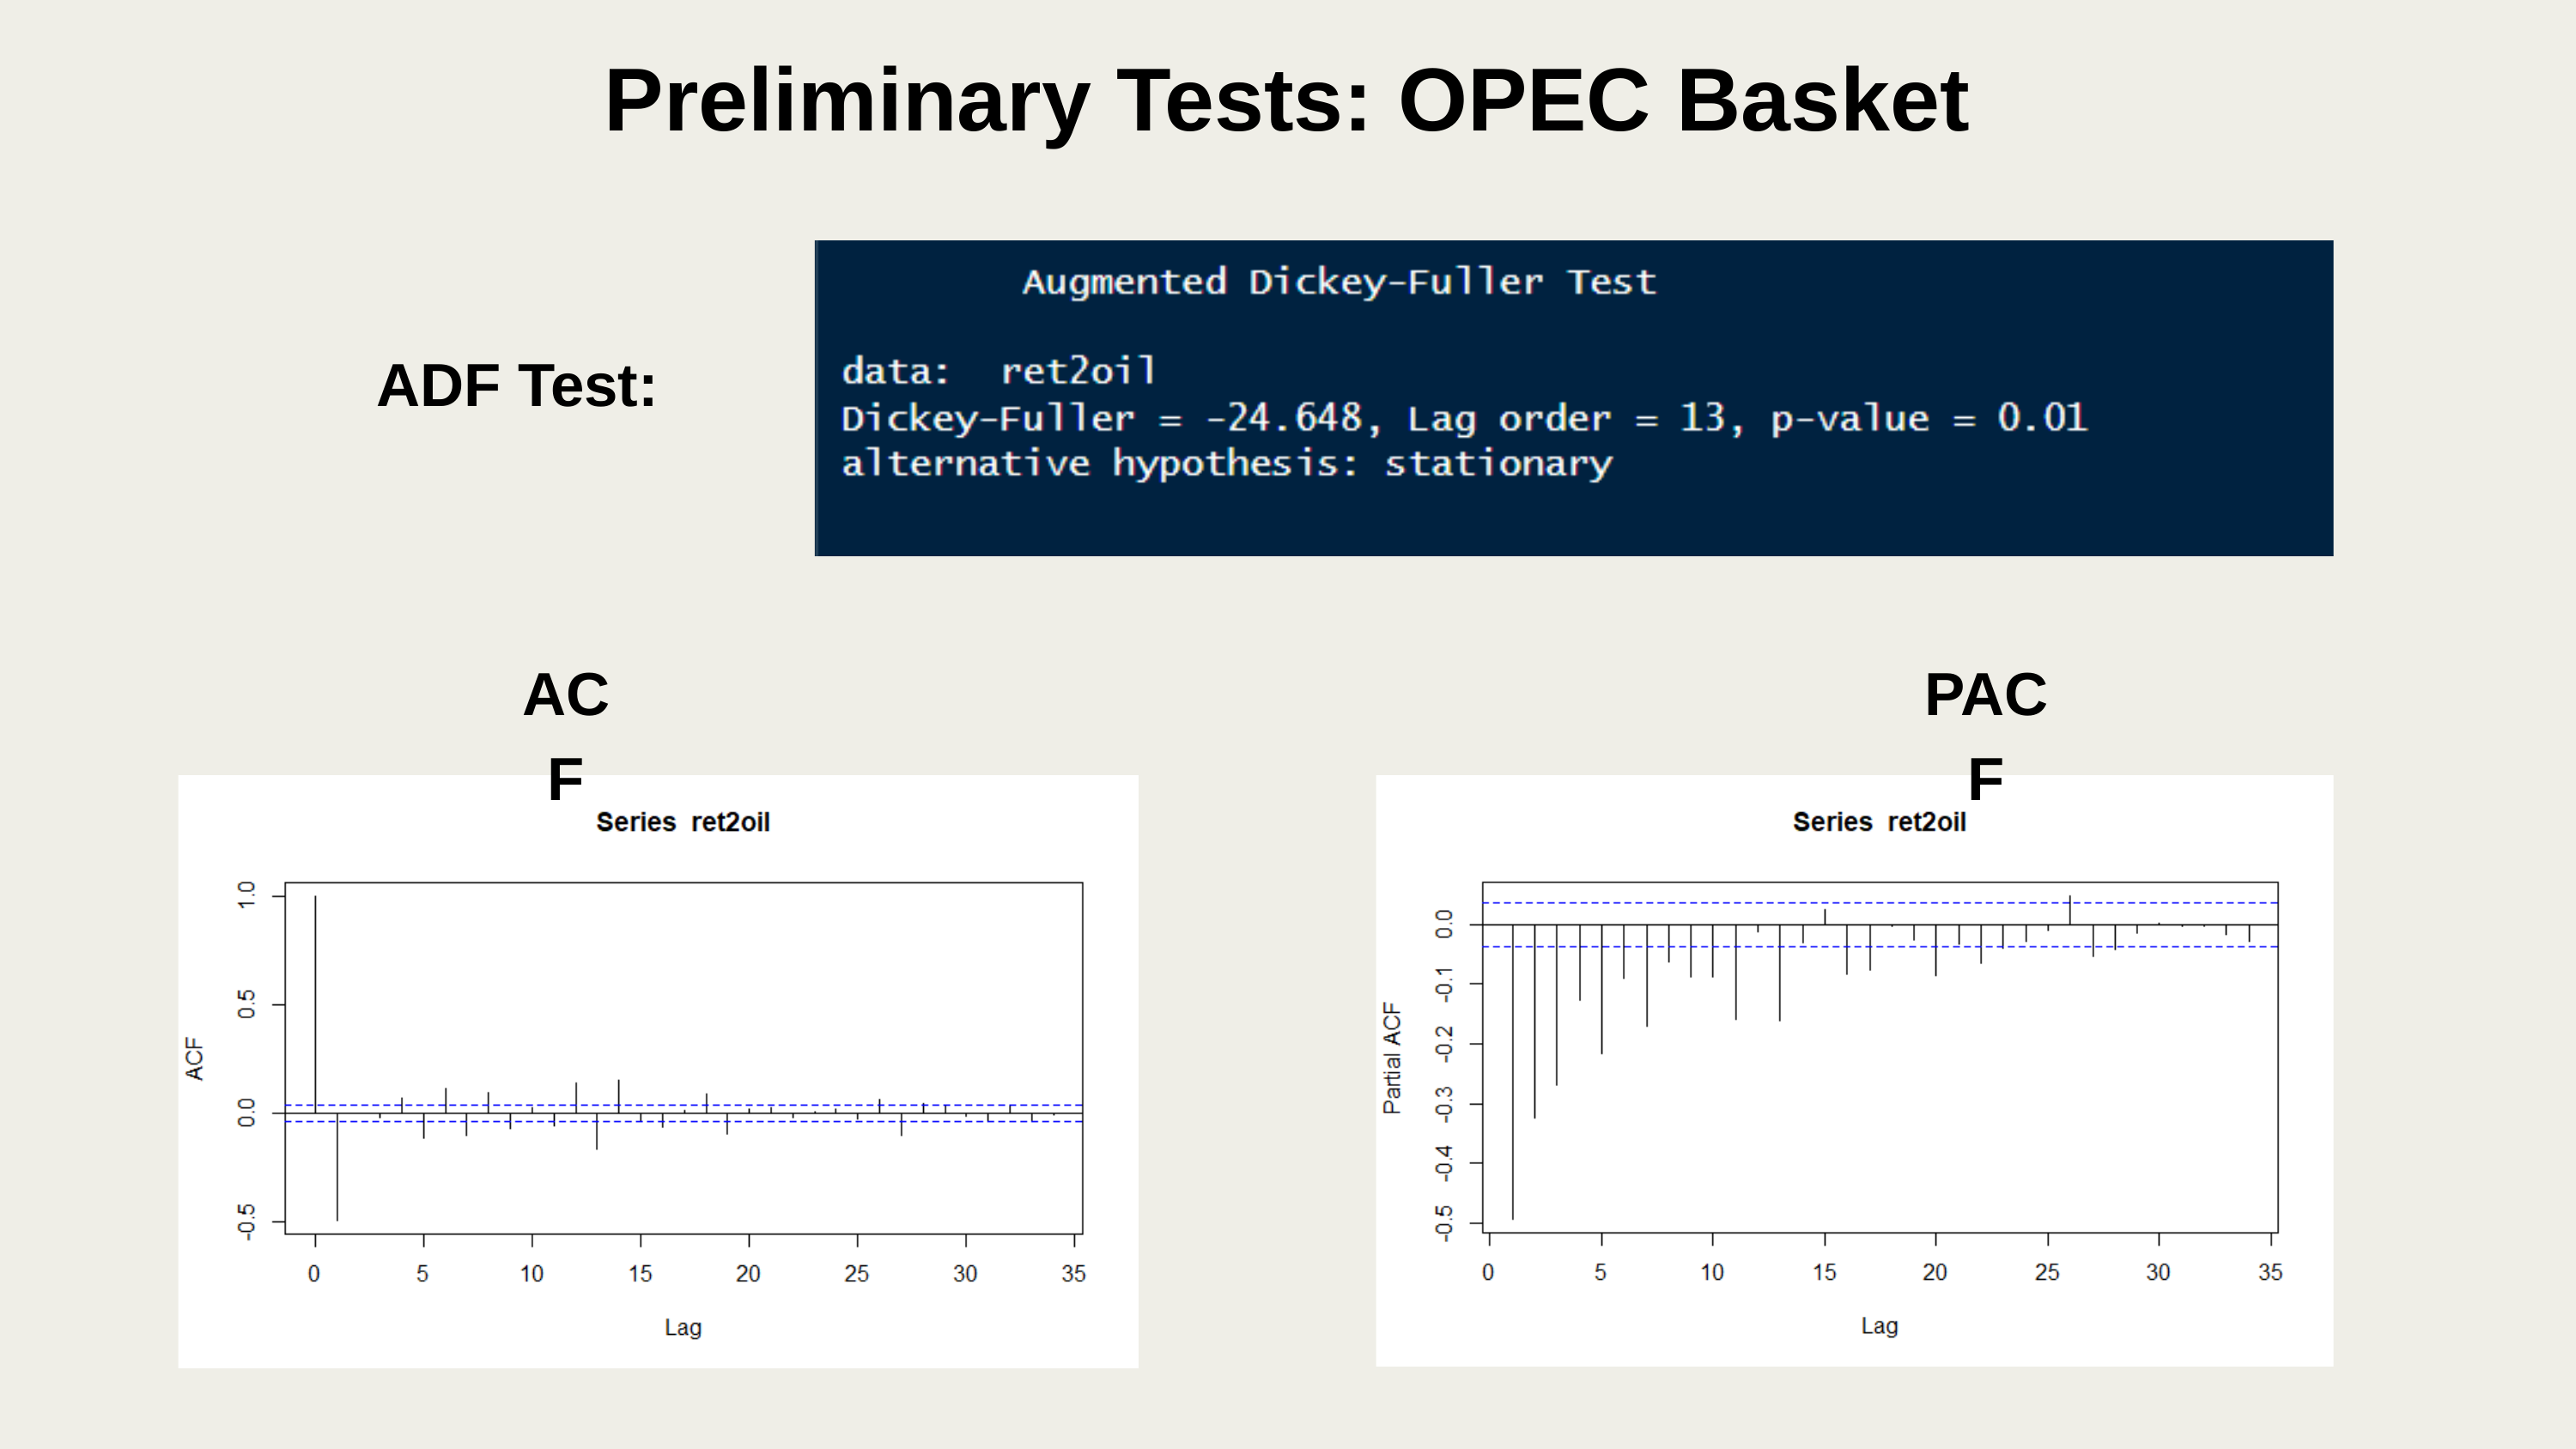

Preliminary Tests: OPEC Basket

ADF Test:
ACF
PACF